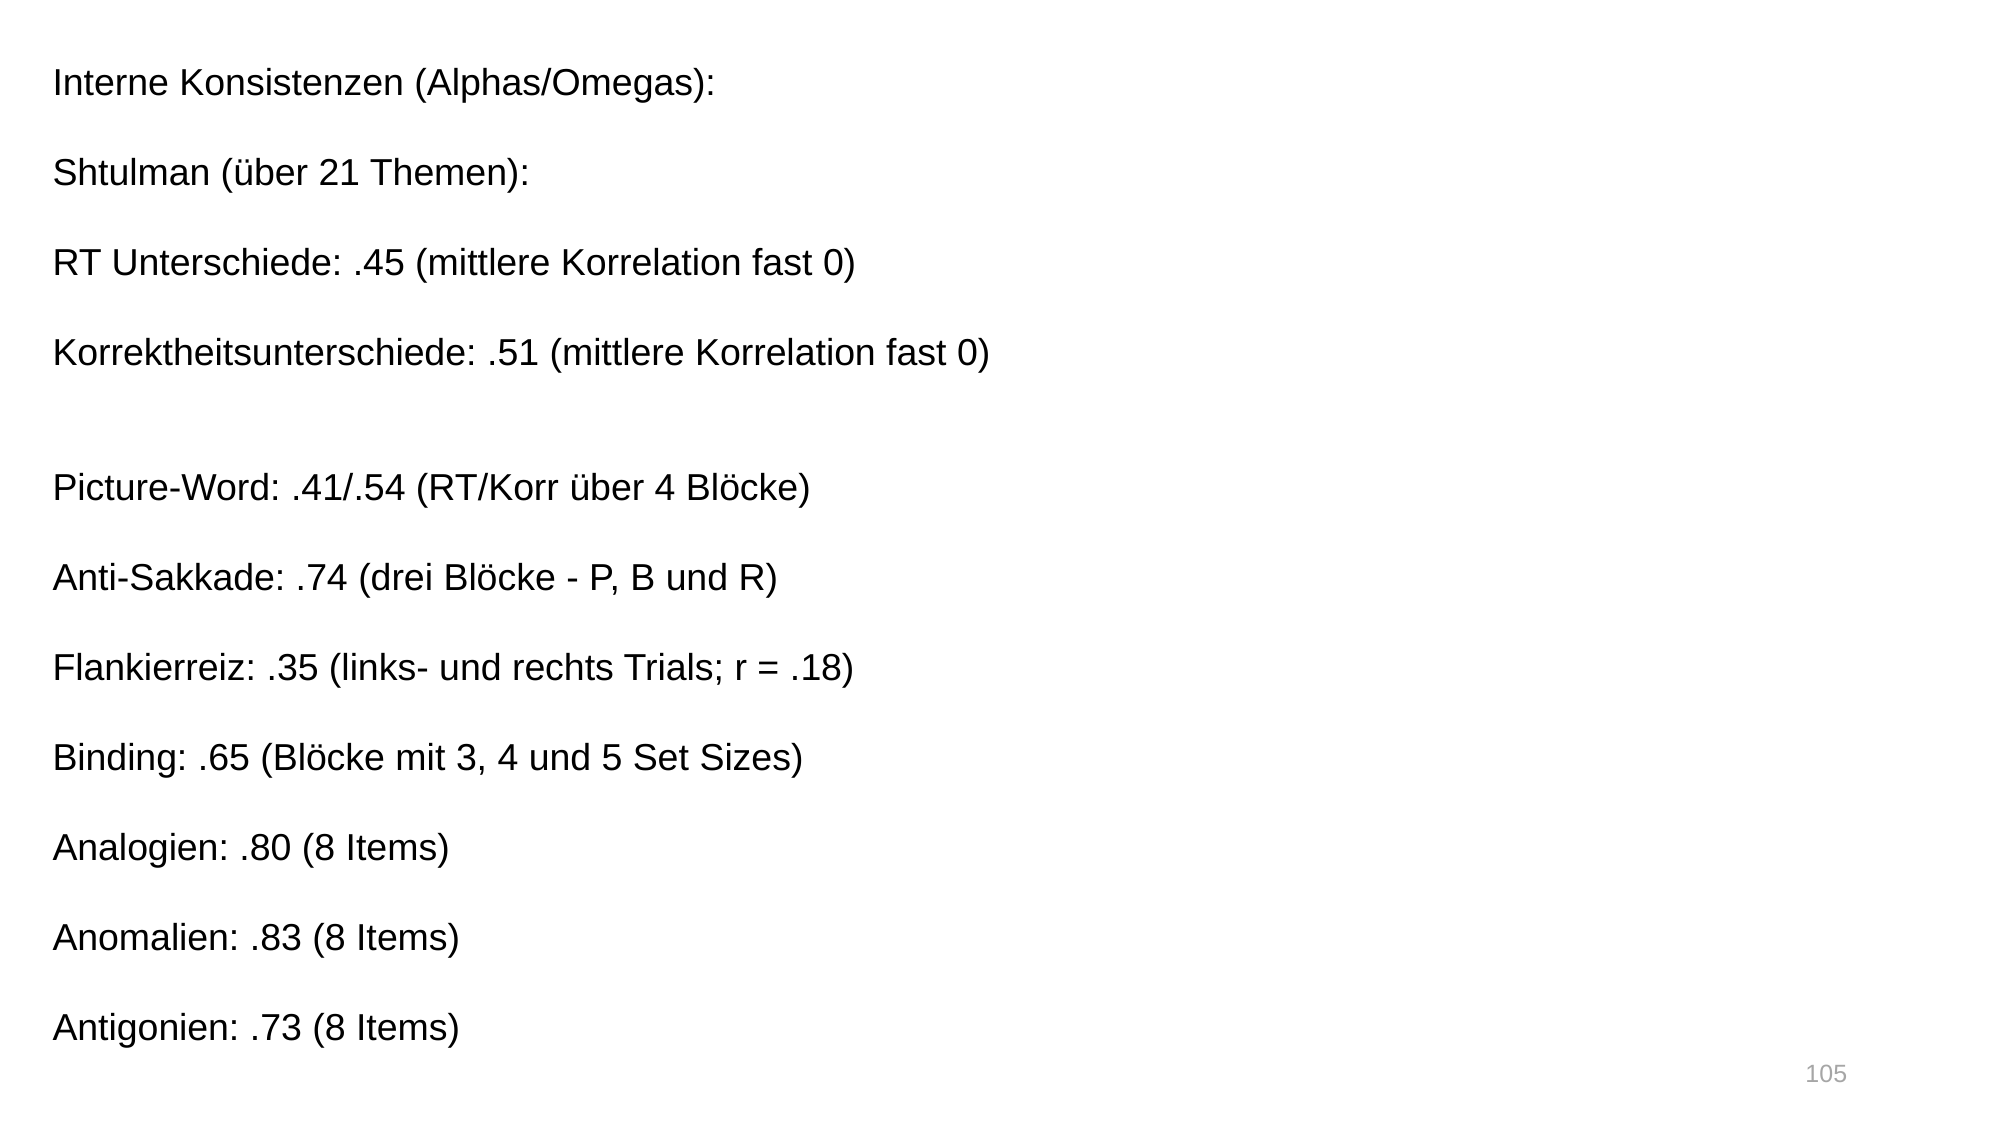

Interne Konsistenzen (Alphas/Omegas):

Shtulman (über 21 Themen):

RT Unterschiede: .45 (mittlere Korrelation fast 0)

Korrektheitsunterschiede: .51 (mittlere Korrelation fast 0)

Picture-Word: .41/.54 (RT/Korr über 4 Blöcke)

Anti-Sakkade: .74 (drei Blöcke - P, B und R)

Flankierreiz: .35 (links- und rechts Trials; r = .18)

Binding: .65 (Blöcke mit 3, 4 und 5 Set Sizes)

Analogien: .80 (8 Items)

Anomalien: .83 (8 Items)

Antigonien: .73 (8 Items)

105